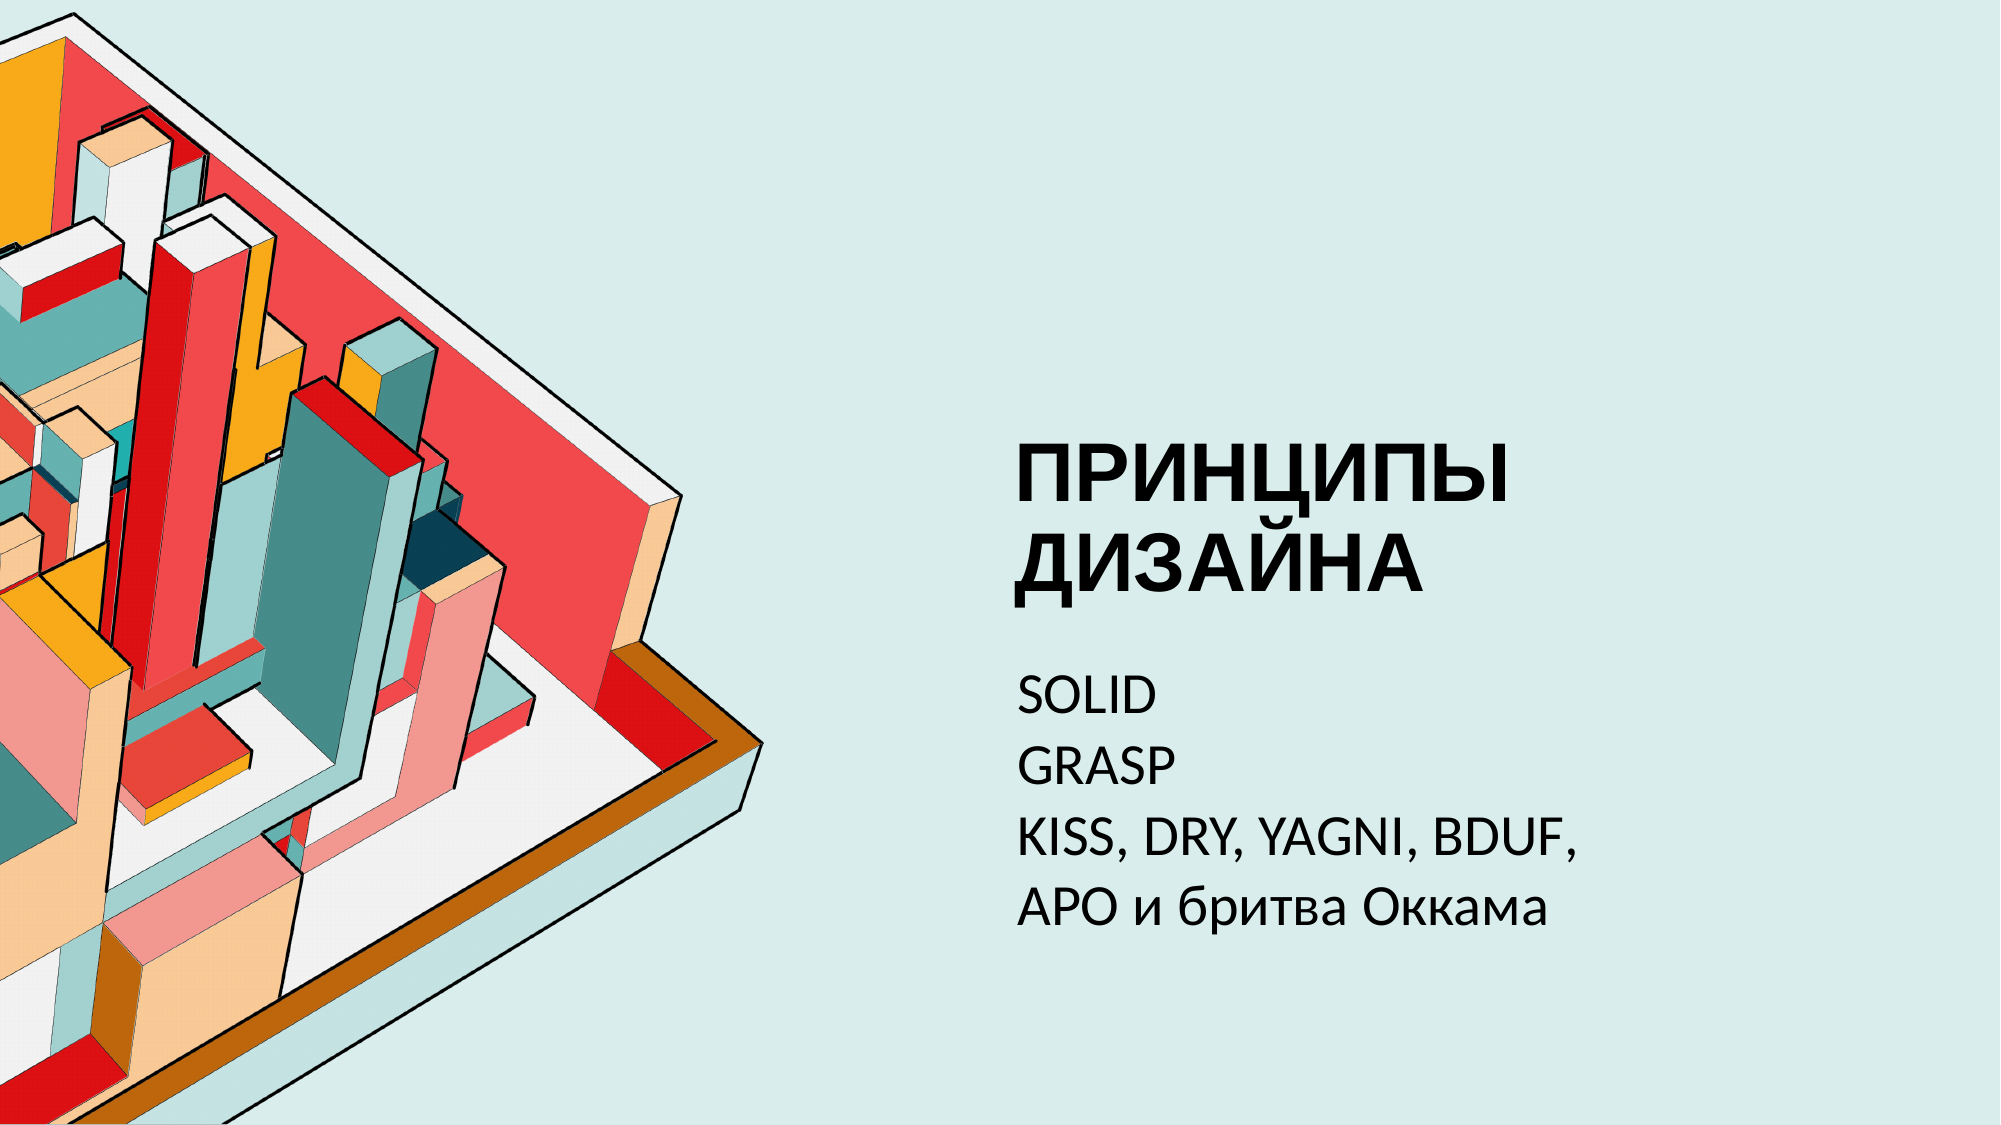

# Принципы дизайна
SOLID
GRASP
KISS, DRY, YAGNI, BDUF,
APO и бритва Оккама